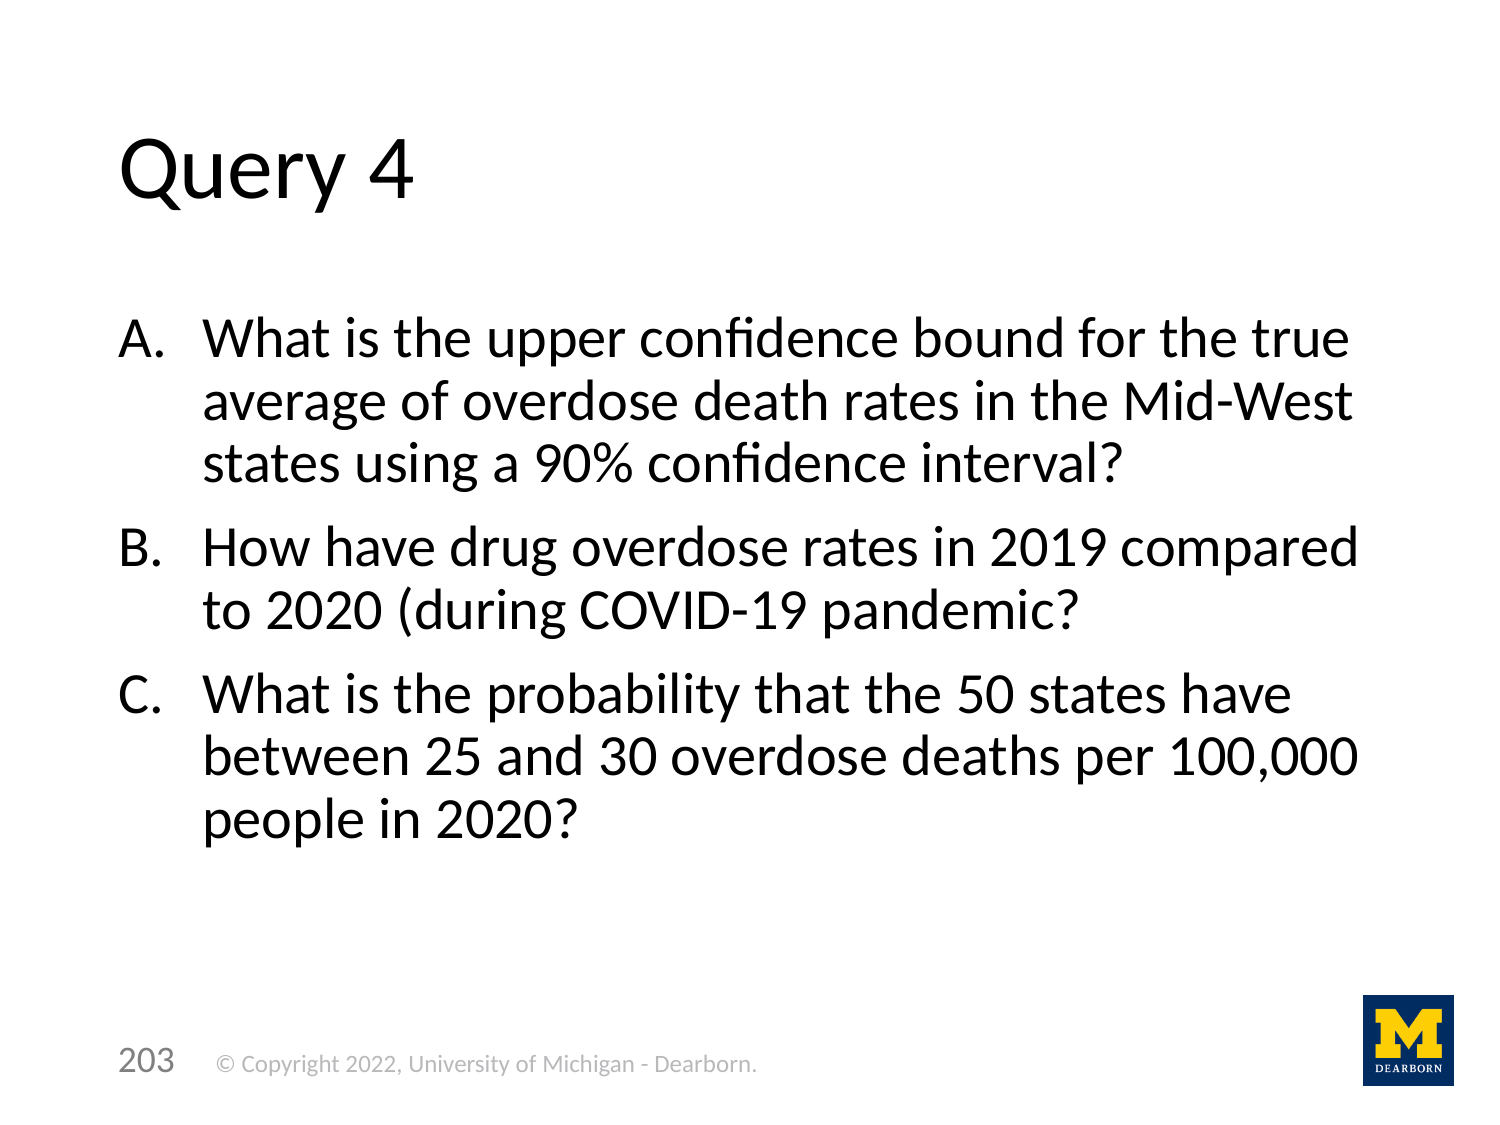

# Query 4
What is the upper confidence bound for the true average of overdose death rates in the Mid-West states using a 90% confidence interval?
How have drug overdose rates in 2019 compared to 2020 (during COVID-19 pandemic?
What is the probability that the 50 states have between 25 and 30 overdose deaths per 100,000 people in 2020?